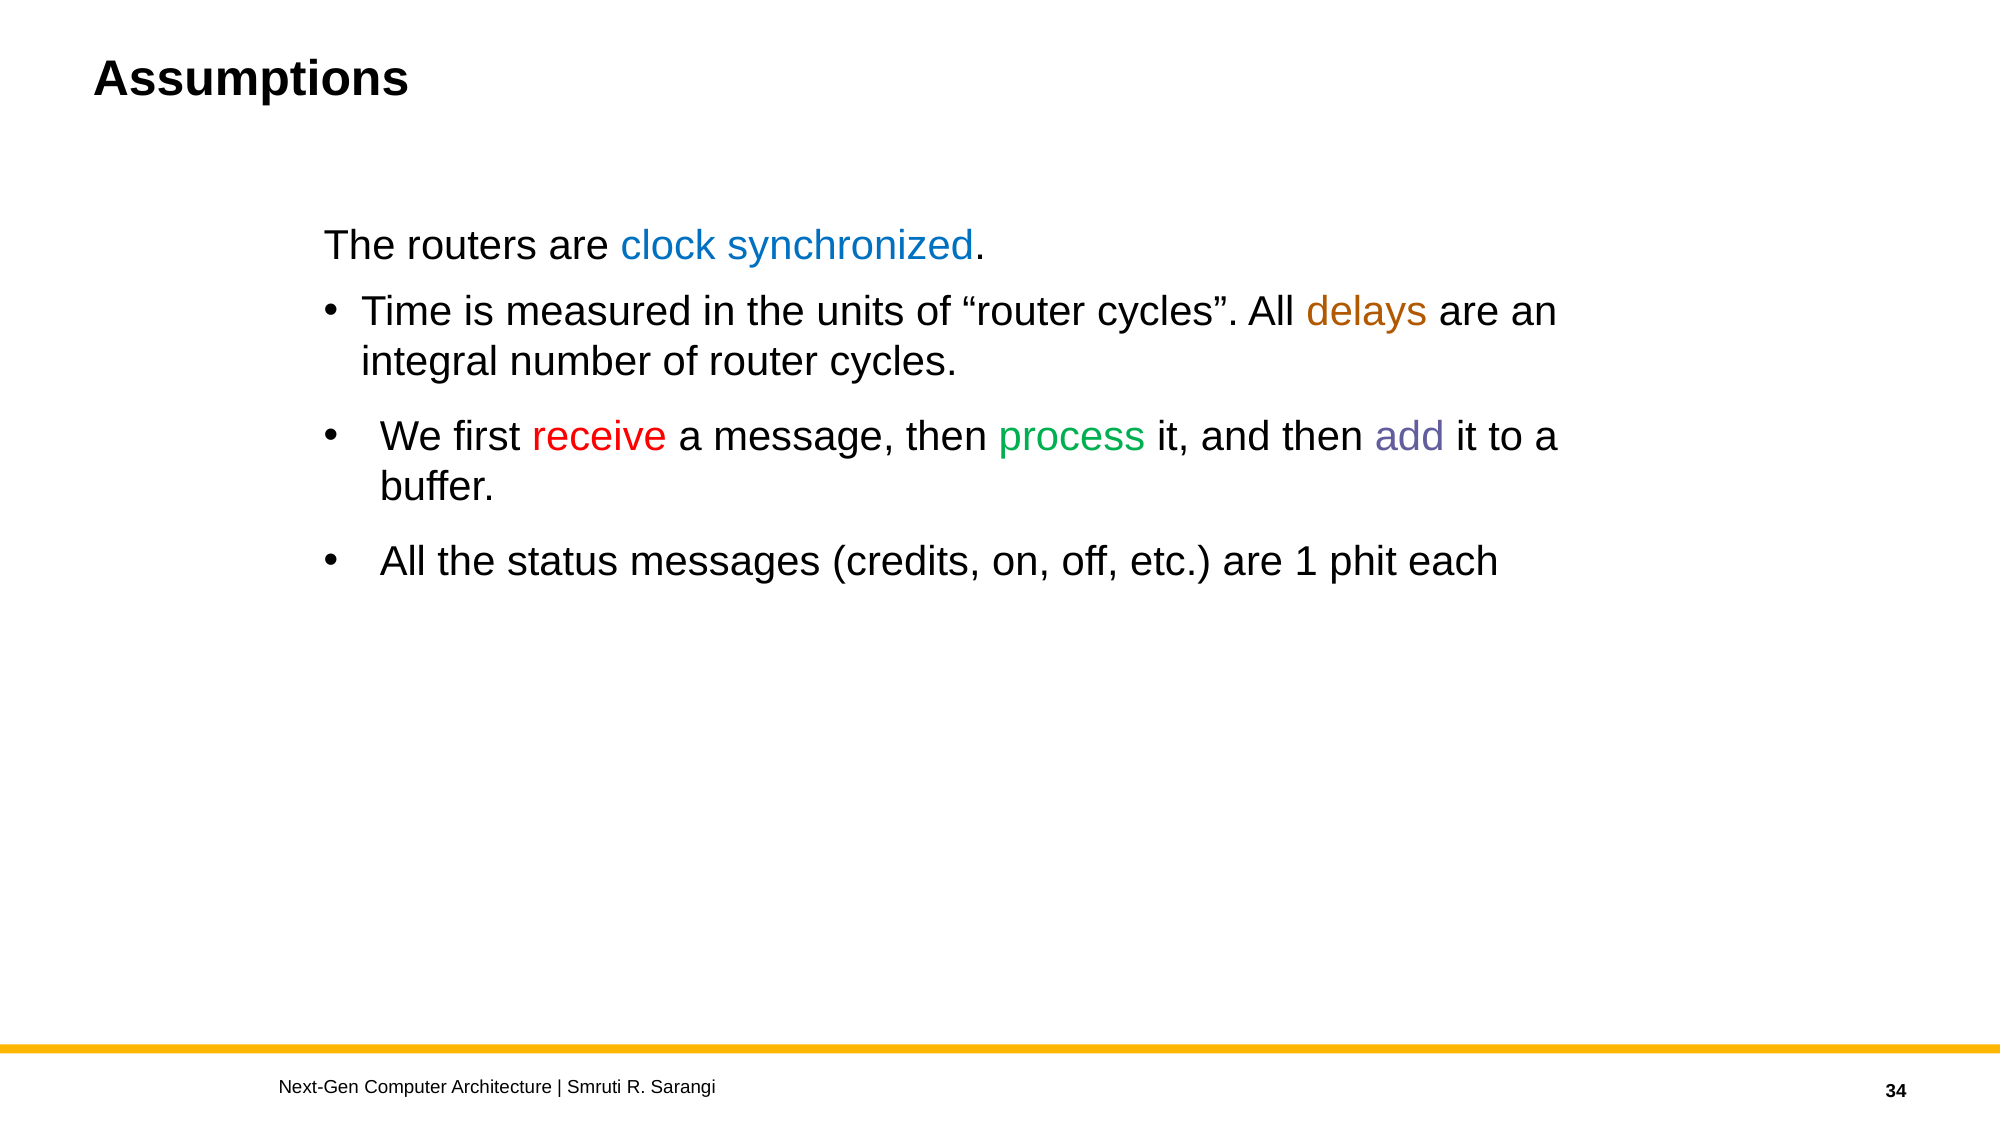

# Assumptions
The routers are clock synchronized.
Time is measured in the units of “router cycles”. All delays are an integral number of router cycles.
We first receive a message, then process it, and then add it to a buffer.
All the status messages (credits, on, off, etc.) are 1 phit each

Next-Gen Computer Architecture | Smruti R. Sarangi
34